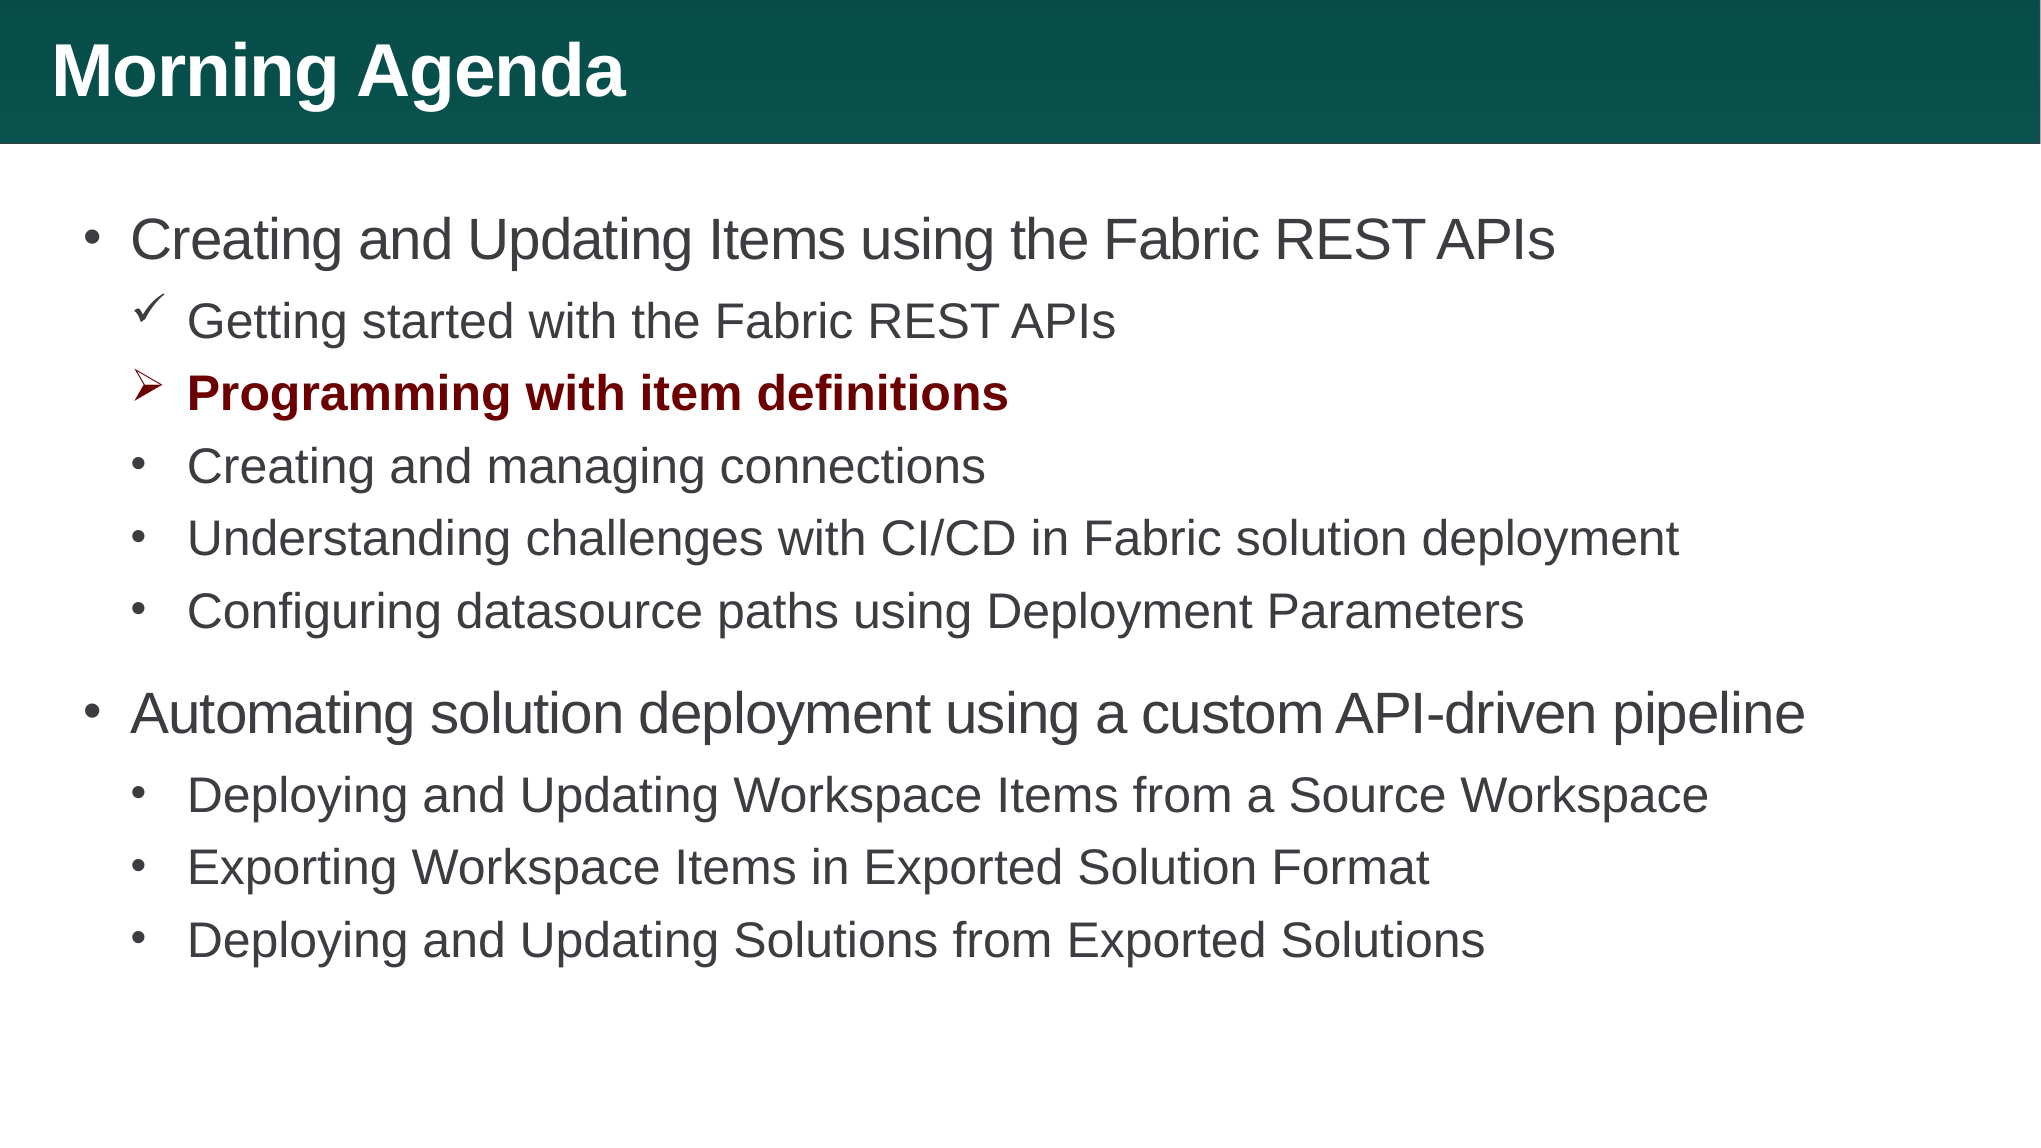

# Morning Agenda
Creating and Updating Items using the Fabric REST APIs
Getting started with the Fabric REST APIs
Programming with item definitions
Creating and managing connections
Understanding challenges with CI/CD in Fabric solution deployment
Configuring datasource paths using Deployment Parameters
Automating solution deployment using a custom API-driven pipeline
Deploying and Updating Workspace Items from a Source Workspace
Exporting Workspace Items in Exported Solution Format
Deploying and Updating Solutions from Exported Solutions